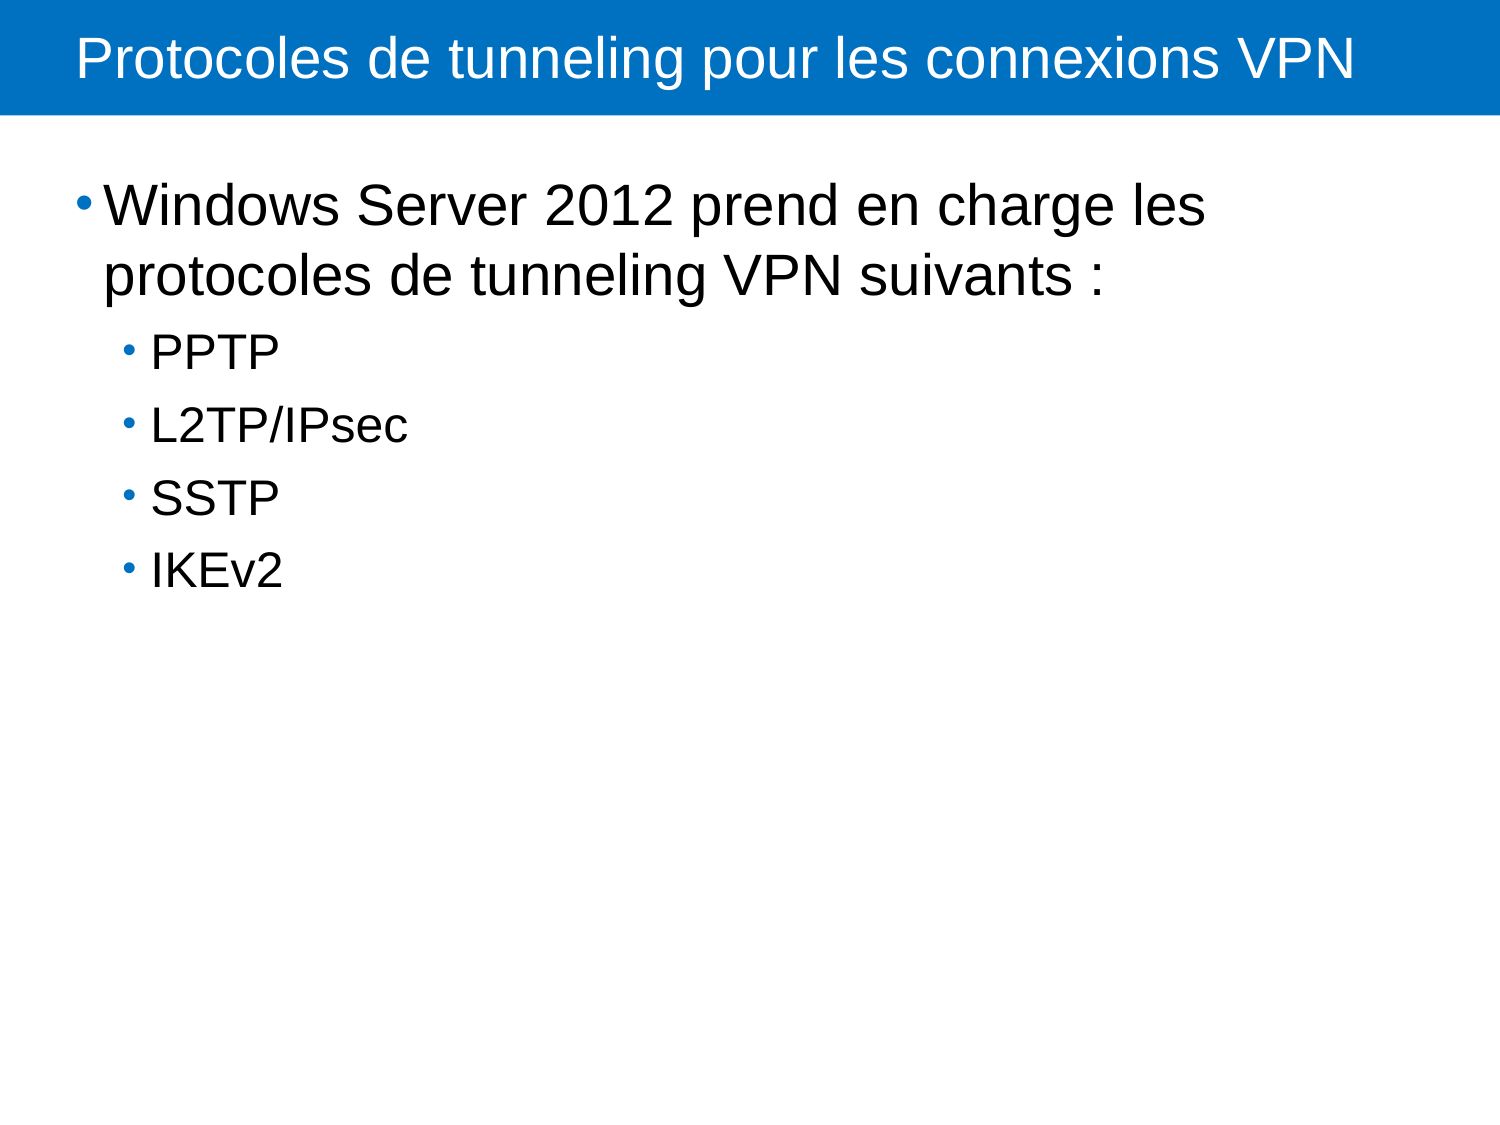

# Protocoles de tunneling pour les connexions VPN
Windows Server 2012 prend en charge les protocoles de tunneling VPN suivants :
PPTP
L2TP/IPsec
SSTP
IKEv2